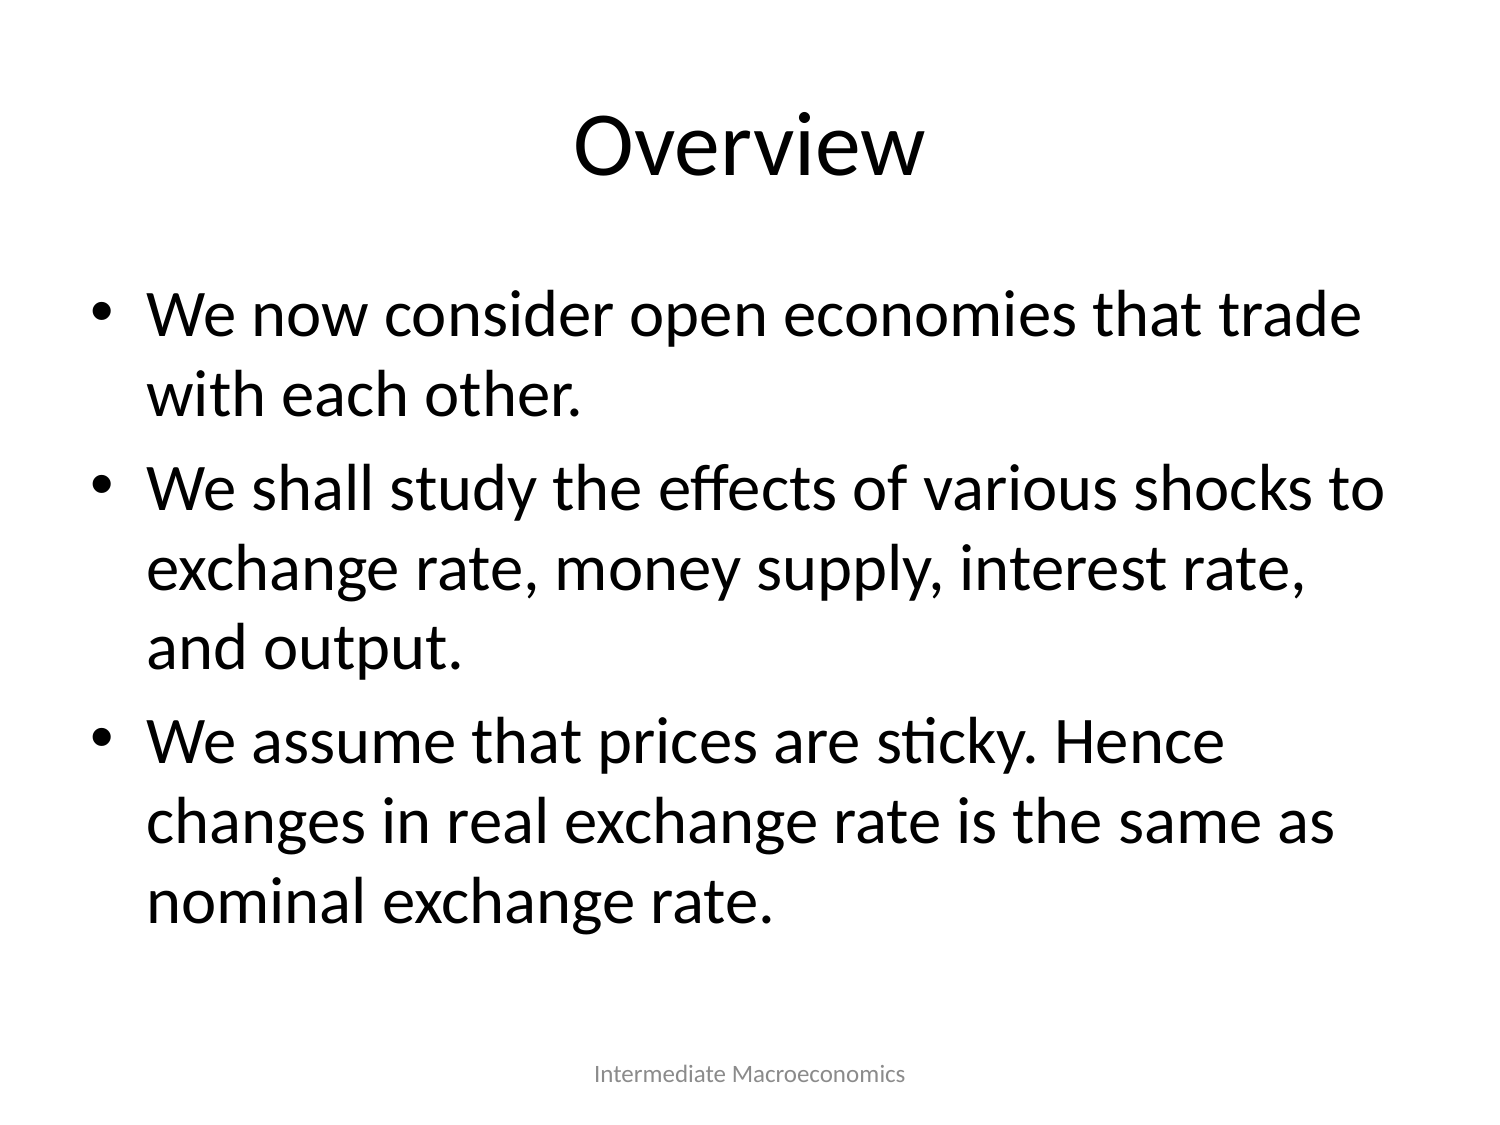

# Overview
We now consider open economies that trade with each other.
We shall study the effects of various shocks to exchange rate, money supply, interest rate, and output.
We assume that prices are sticky. Hence changes in real exchange rate is the same as nominal exchange rate.
Intermediate Macroeconomics